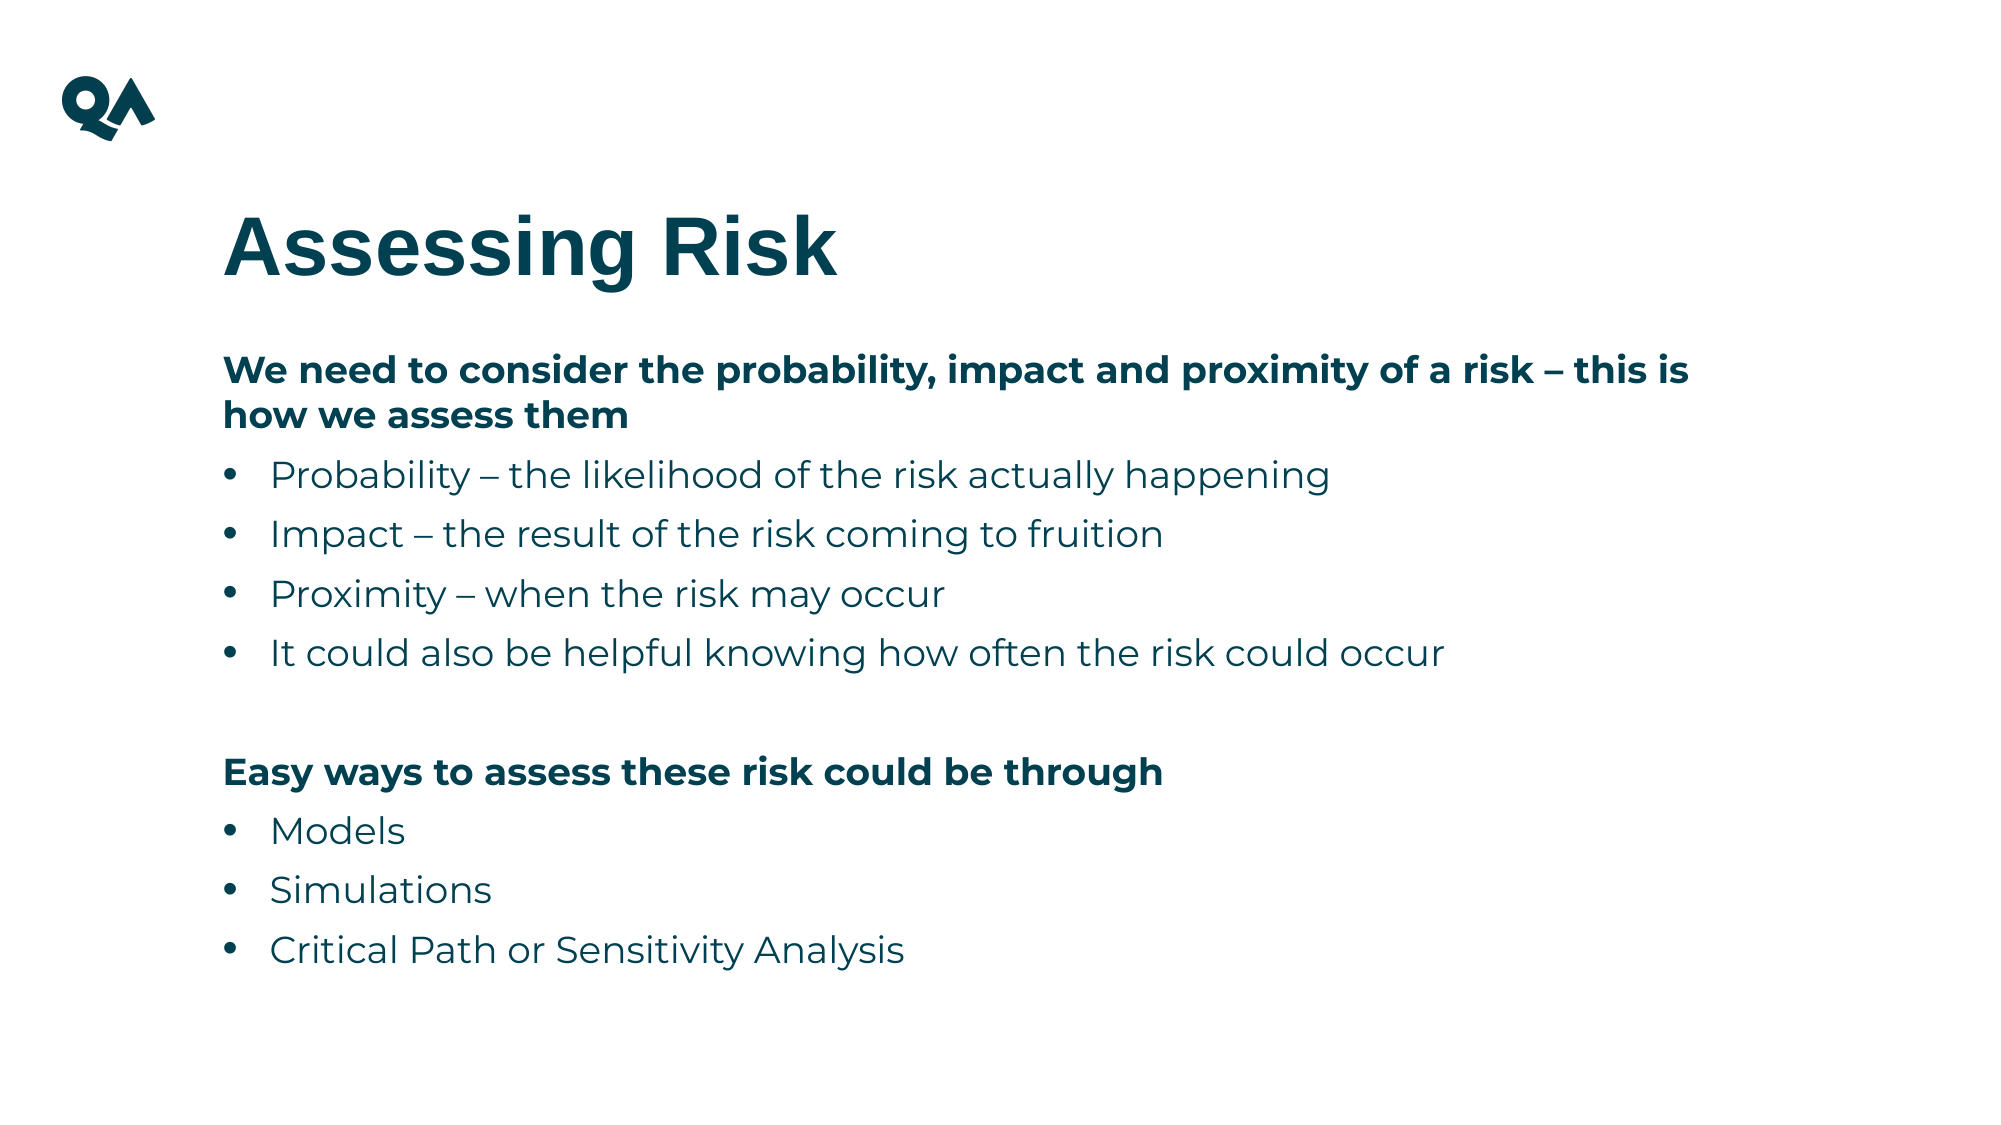

Assessing Risk
We need to consider the probability, impact and proximity of a risk – this is how we assess them
Probability – the likelihood of the risk actually happening
Impact – the result of the risk coming to fruition
Proximity – when the risk may occur
It could also be helpful knowing how often the risk could occur

Easy ways to assess these risk could be through
Models
Simulations
Critical Path or Sensitivity Analysis